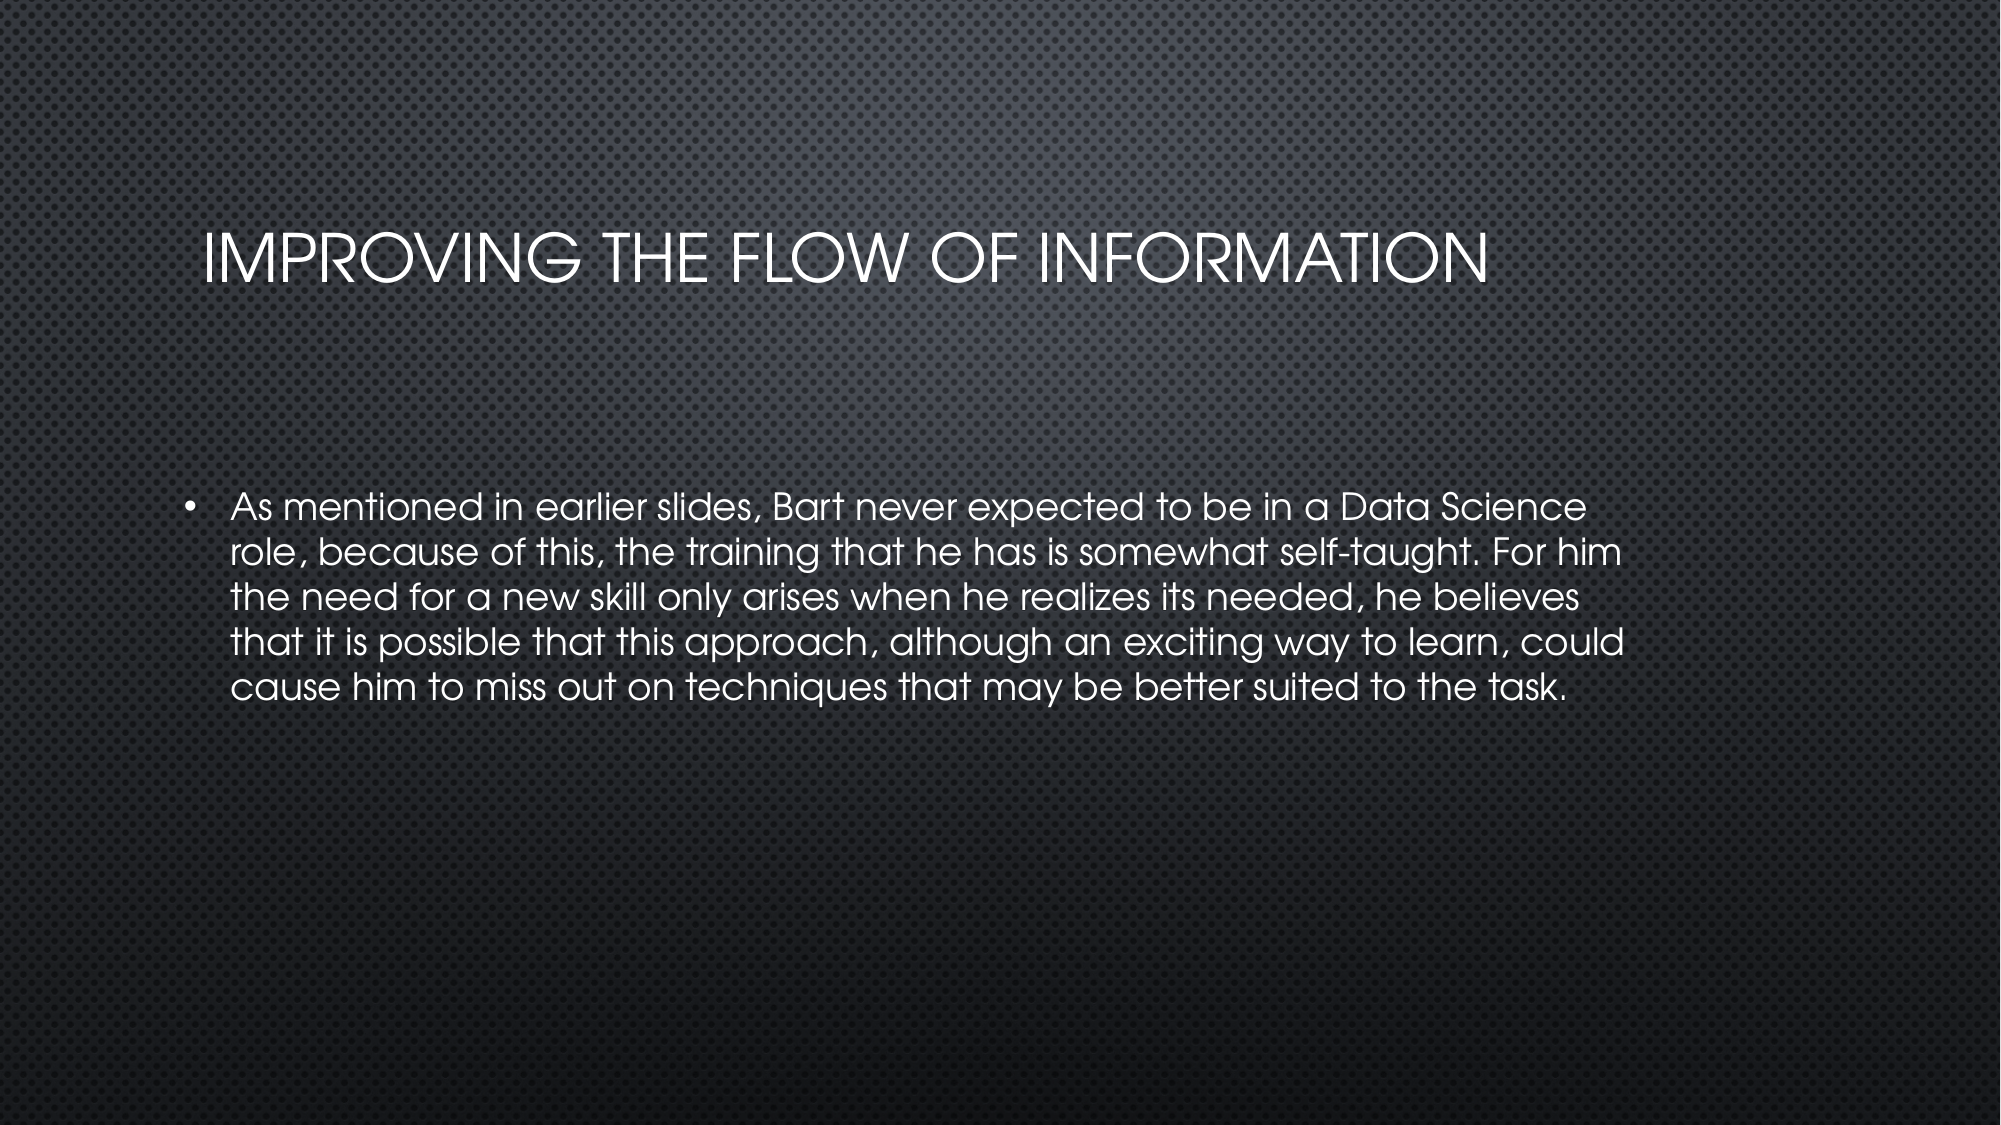

# Improving the Flow of Information
As mentioned in earlier slides, Bart never expected to be in a Data Science role, because of this, the training that he has is somewhat self-taught. For him the need for a new skill only arises when he realizes its needed, he believes that it is possible that this approach, although an exciting way to learn, could cause him to miss out on techniques that may be better suited to the task.